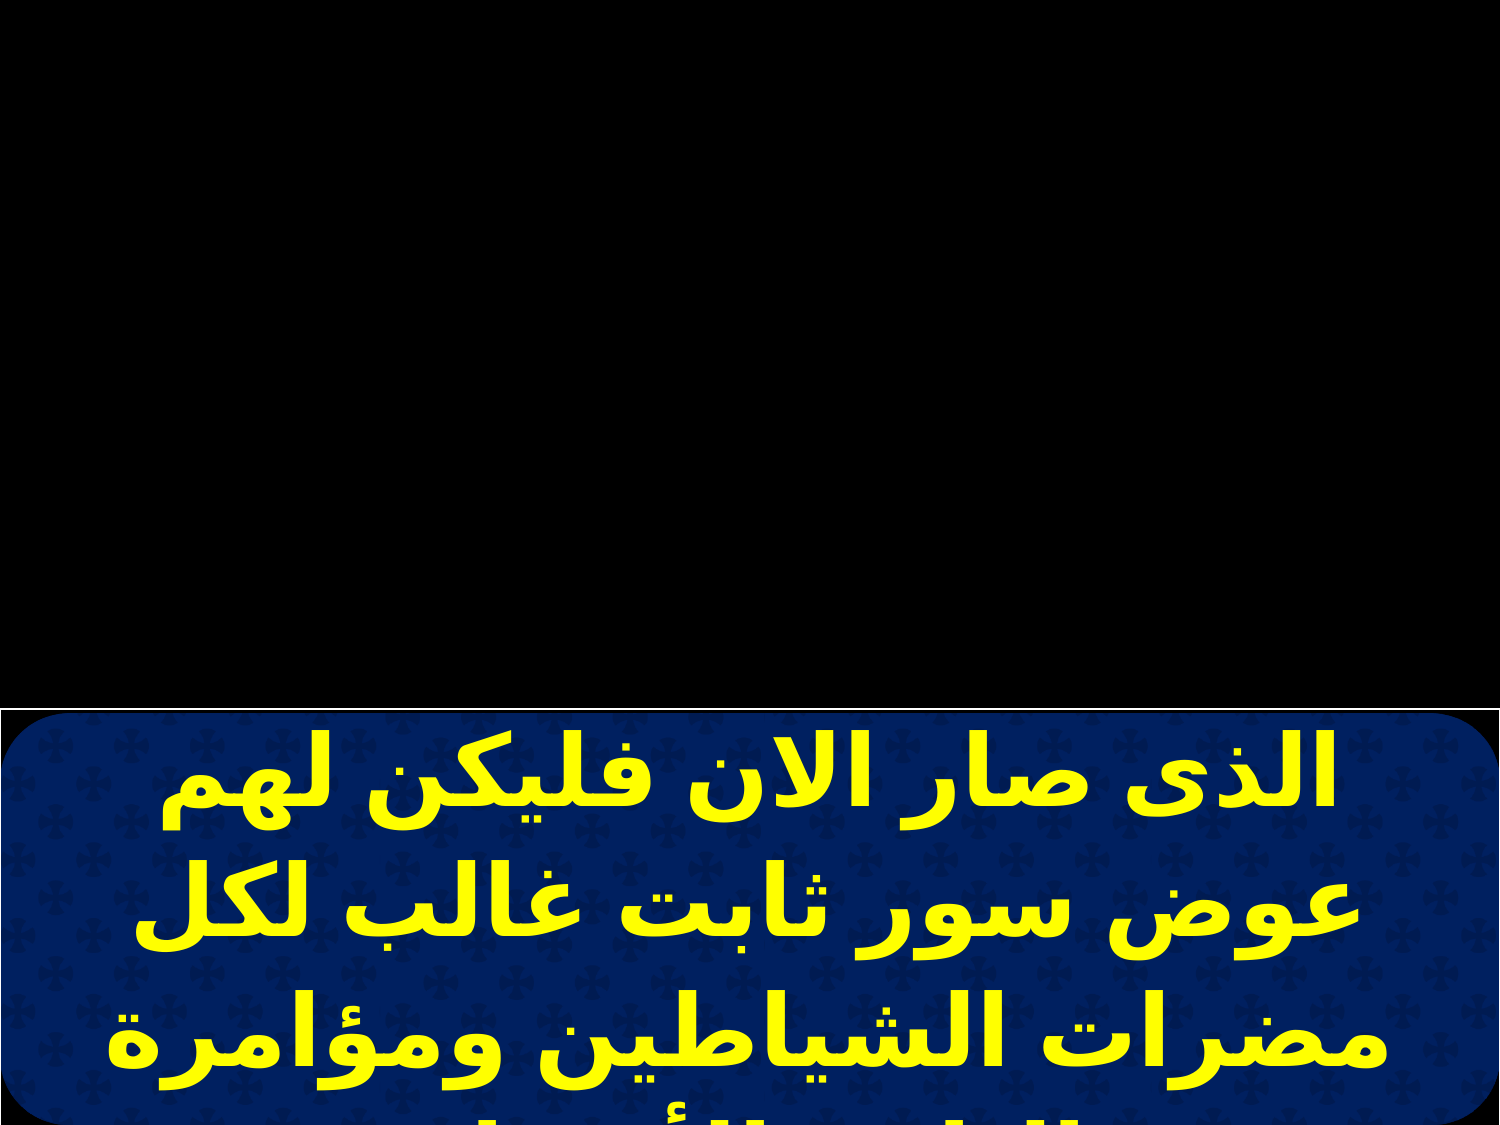

| الذى صار الان فليكن لهم عوض سور ثابت غالب لكل مضرات الشياطين ومؤامرة الناس الأشرار |
| --- |